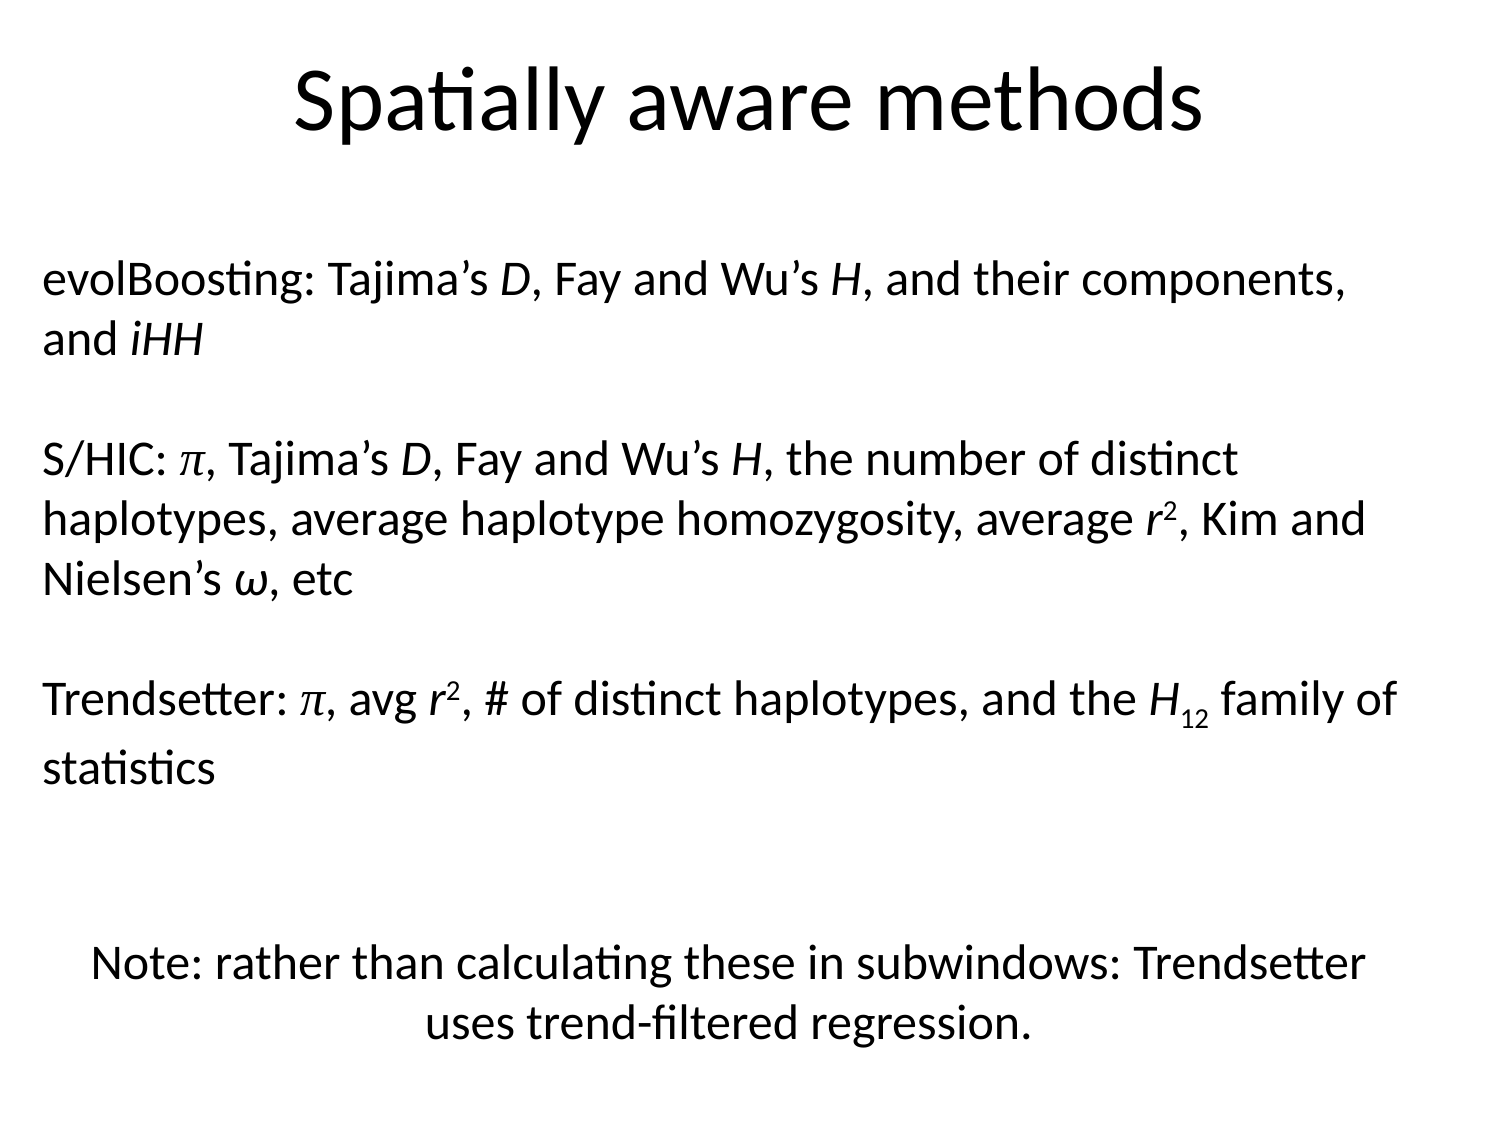

Spatially aware methods
evolBoosting: Tajima’s D, Fay and Wu’s H, and their components, and iHH

S/HIC: π, Tajima’s D, Fay and Wu’s H, the number of distinct haplotypes, average haplotype homozygosity, average r2, Kim and Nielsen’s ω, etc

Trendsetter: π, avg r2, # of distinct haplotypes, and the H12 family of statistics
Note: rather than calculating these in subwindows: Trendsetter uses trend-filtered regression.